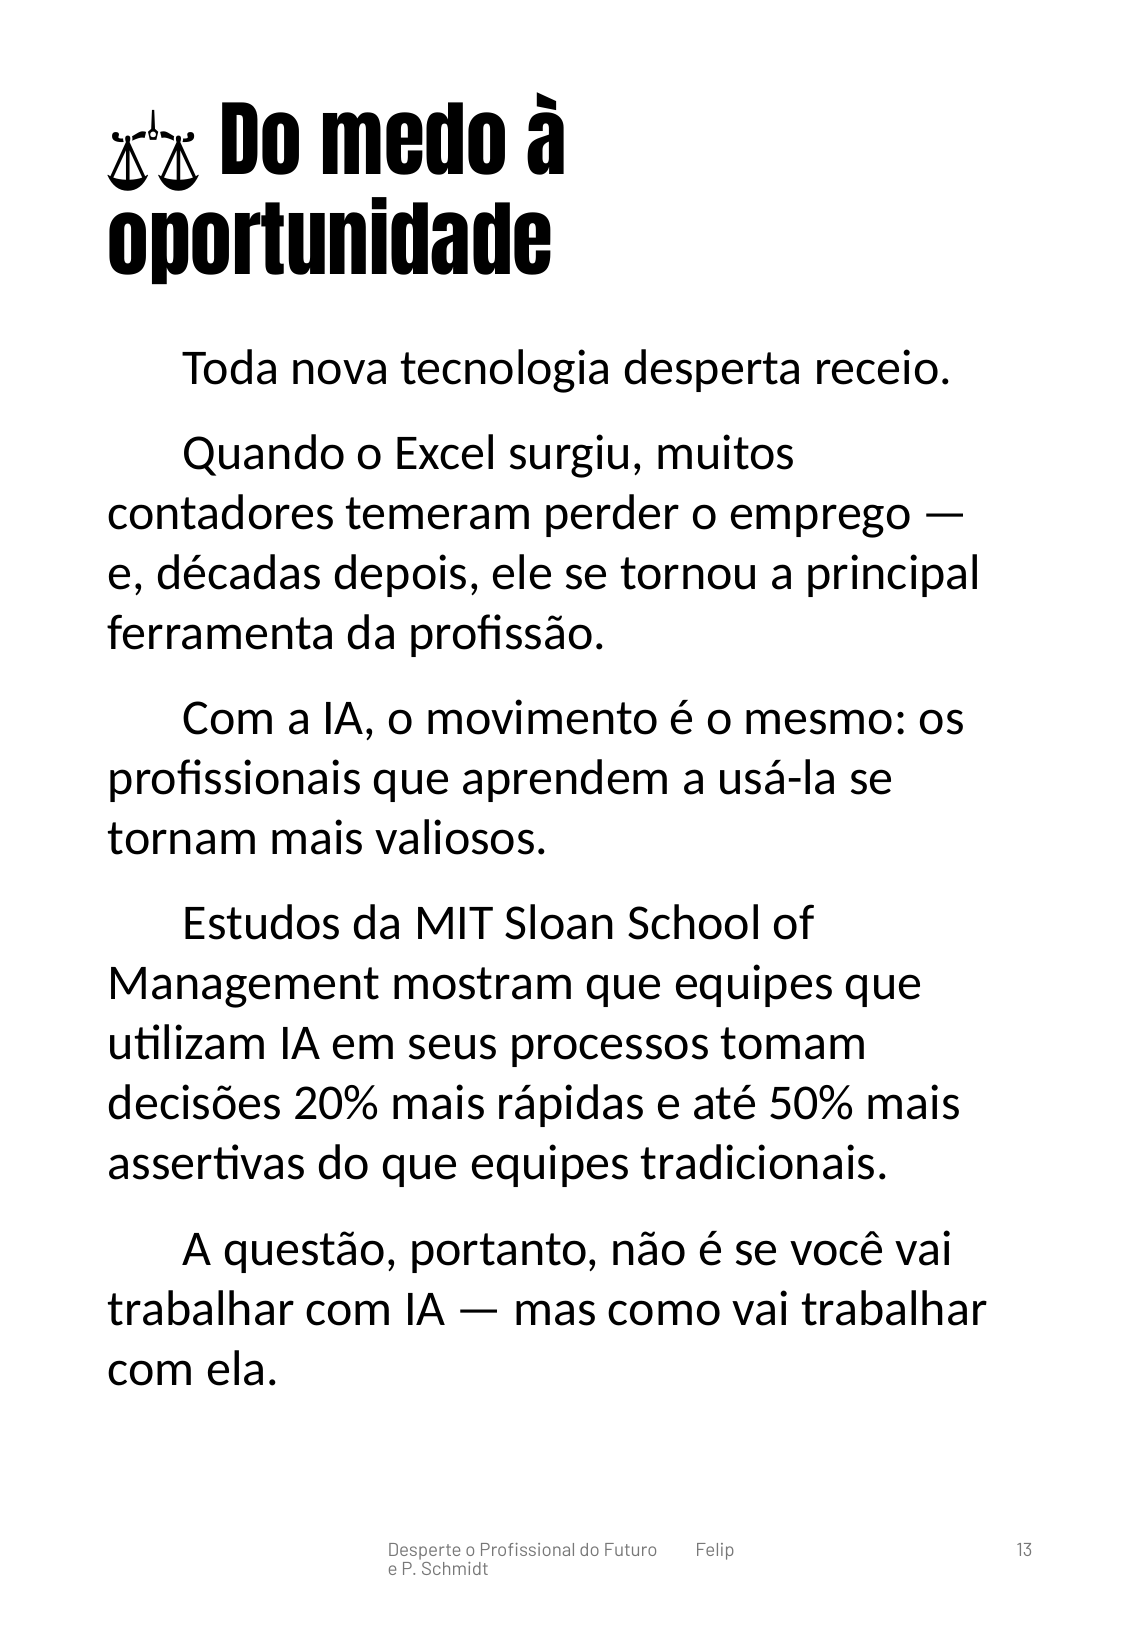

⚖️ Do medo à oportunidade
Toda nova tecnologia desperta receio.
Quando o Excel surgiu, muitos contadores temeram perder o emprego — e, décadas depois, ele se tornou a principal ferramenta da profissão.
Com a IA, o movimento é o mesmo: os profissionais que aprendem a usá-la se tornam mais valiosos.
Estudos da MIT Sloan School of Management mostram que equipes que utilizam IA em seus processos tomam decisões 20% mais rápidas e até 50% mais assertivas do que equipes tradicionais.
A questão, portanto, não é se você vai trabalhar com IA — mas como vai trabalhar com ela.
Desperte o Profissional do Futuro          Felipe P. Schmidt
13